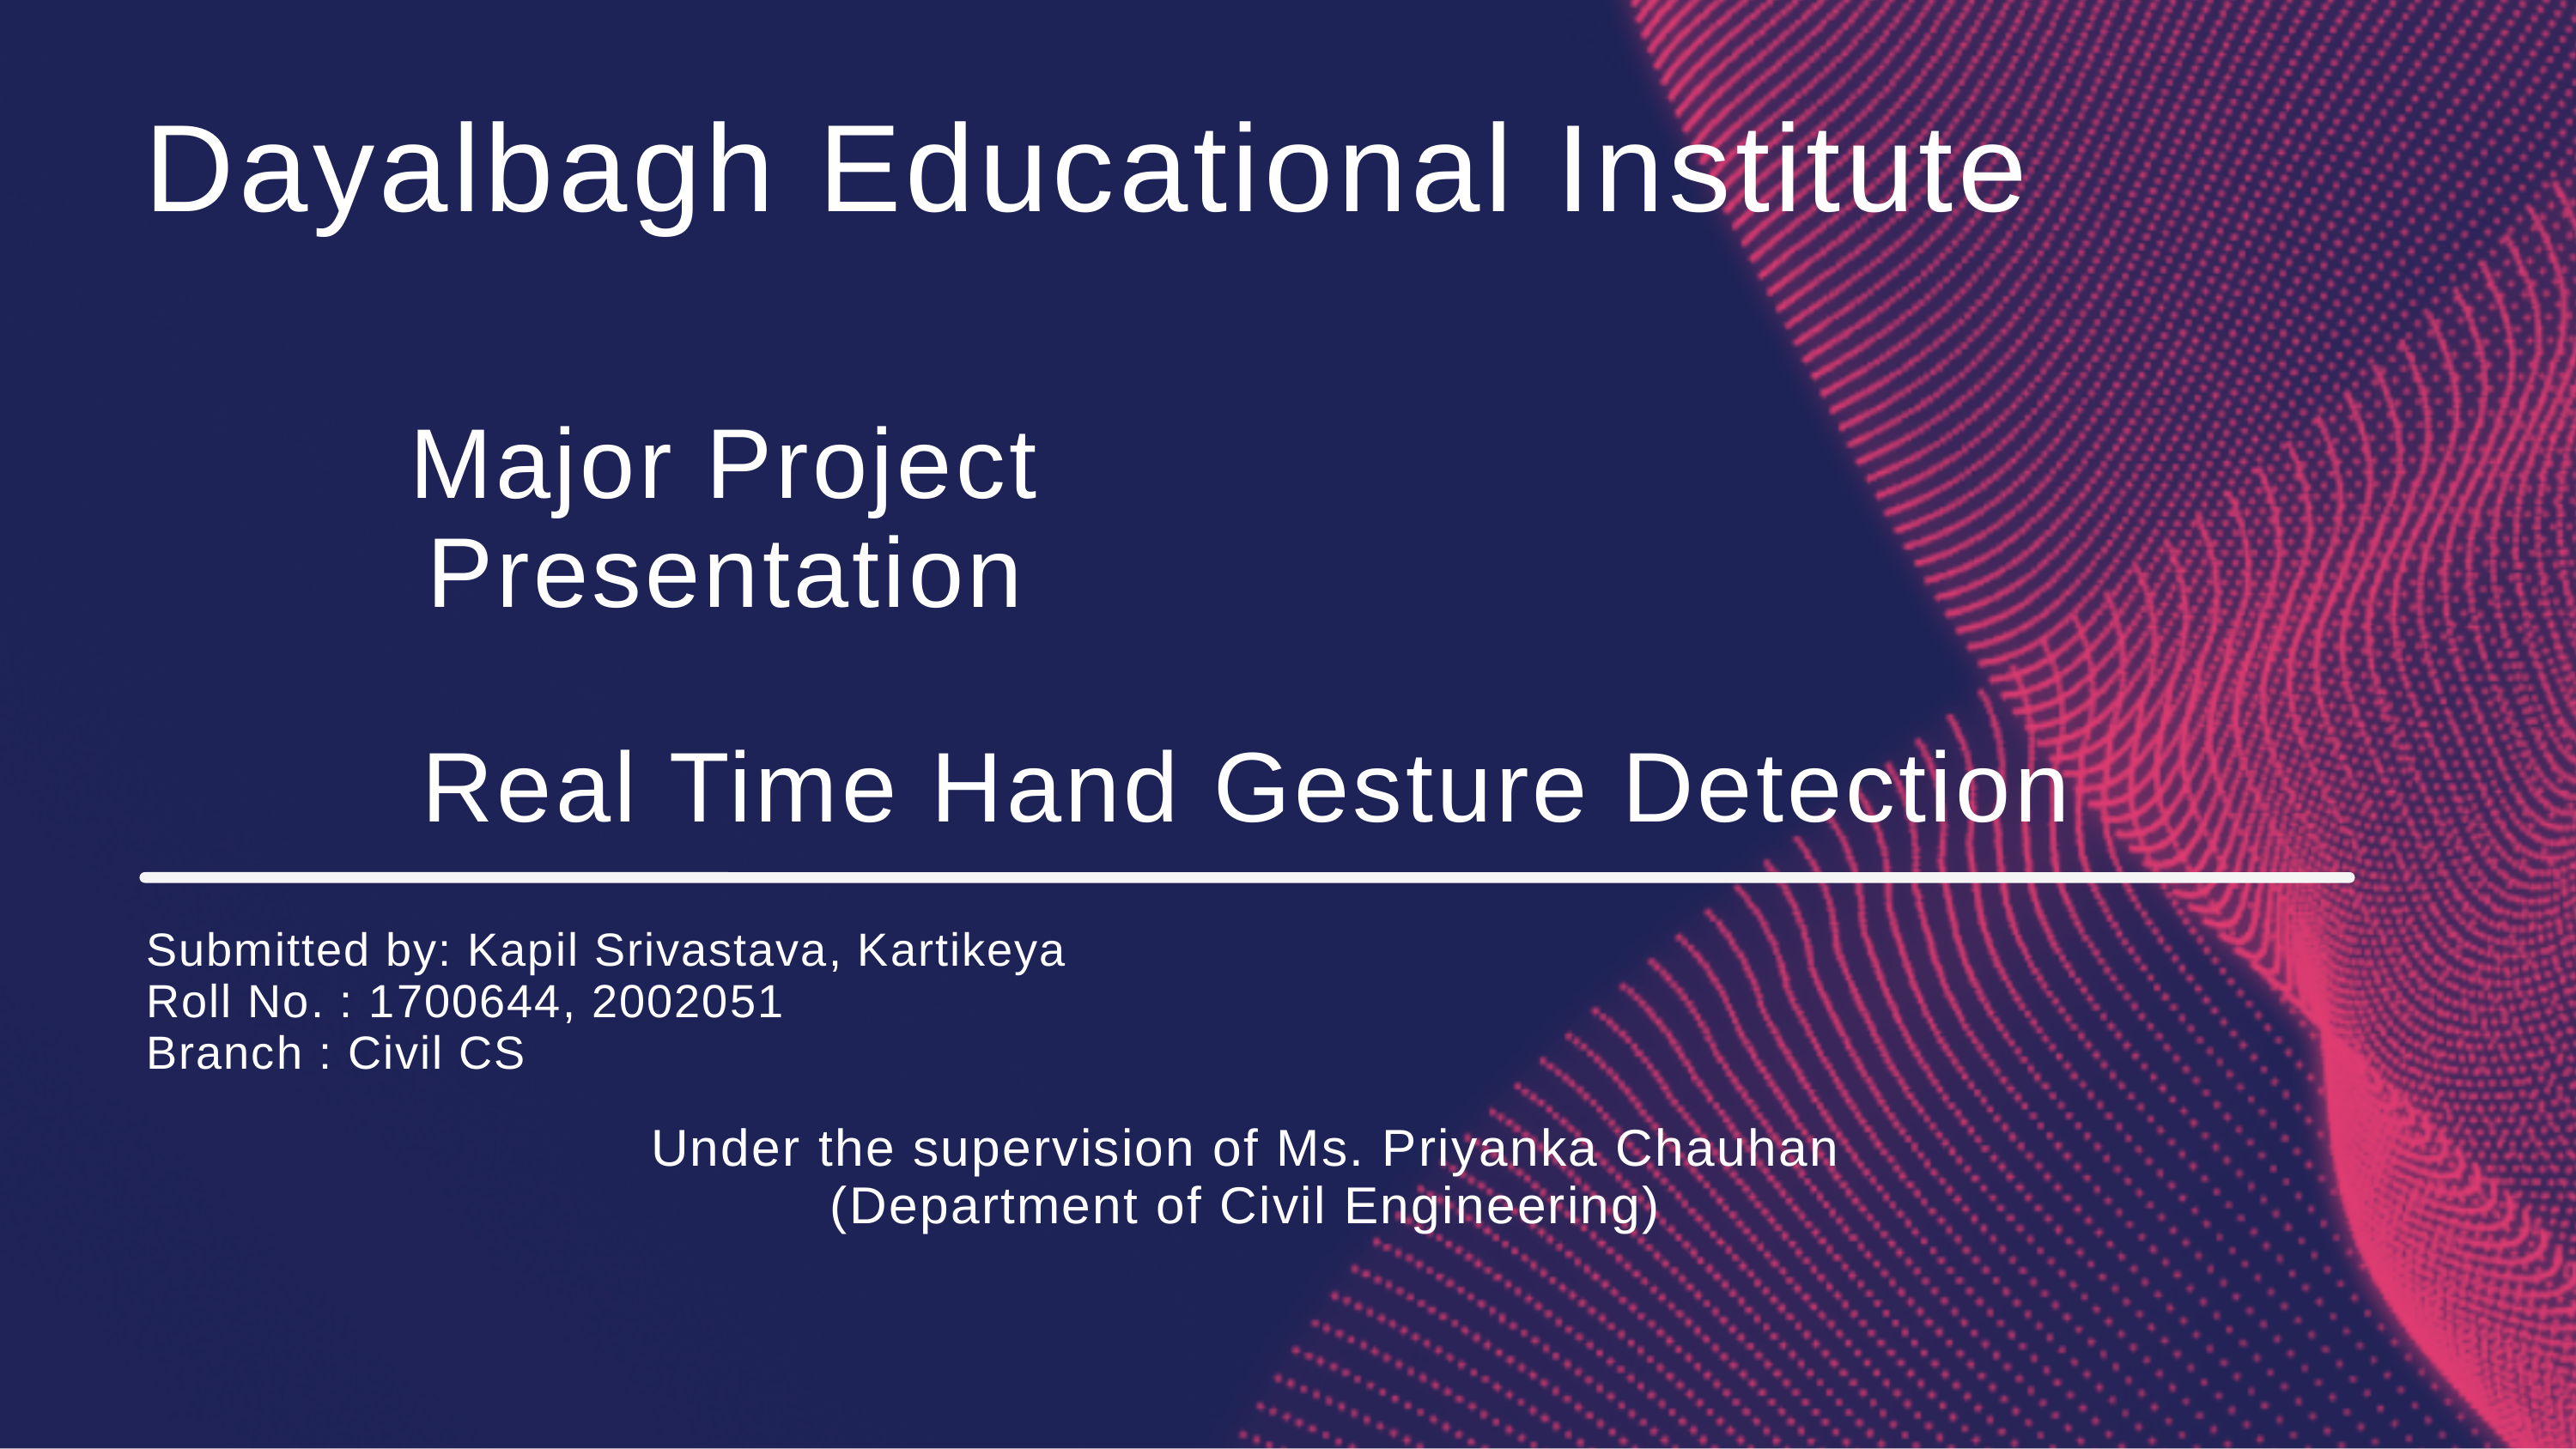

Dayalbagh Educational Institute
Major Project Presentation
Real Time Hand Gesture Detection

Submitted by: Kapil Srivastava, Kartikeya
Roll No. : 1700644, 2002051
Branch : Civil CS
Under the supervision of Ms. Priyanka Chauhan
(Department of Civil Engineering)